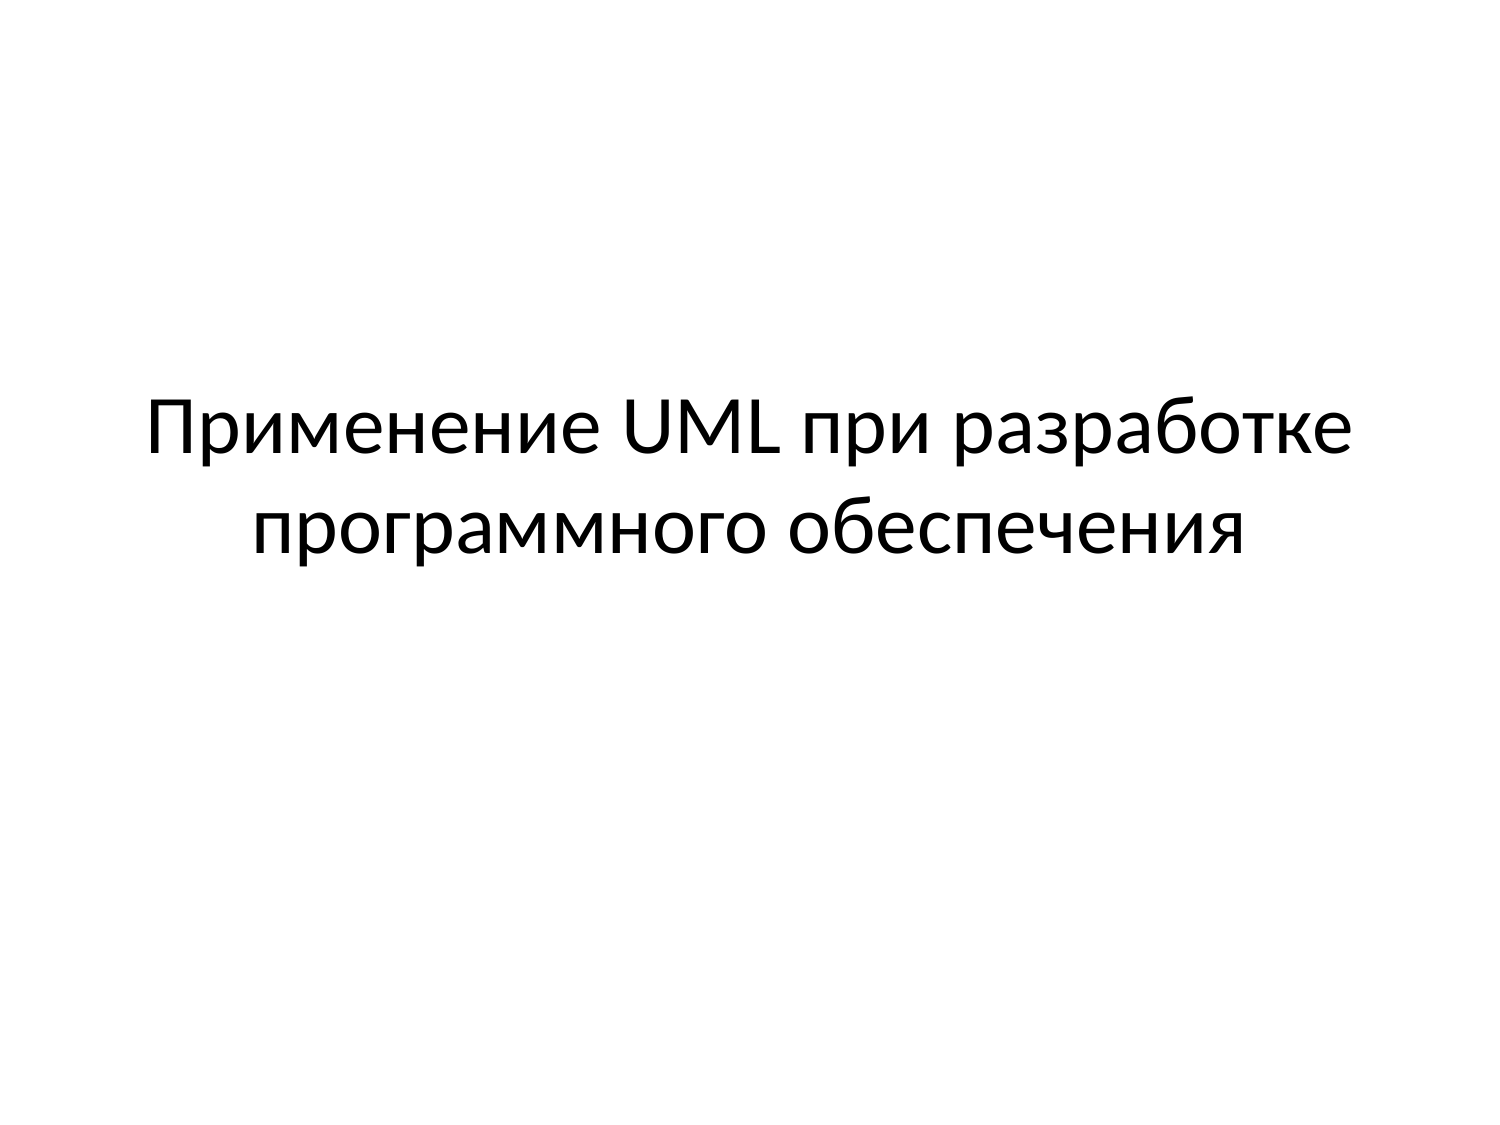

# Применение UML при разработке программного обеспечения